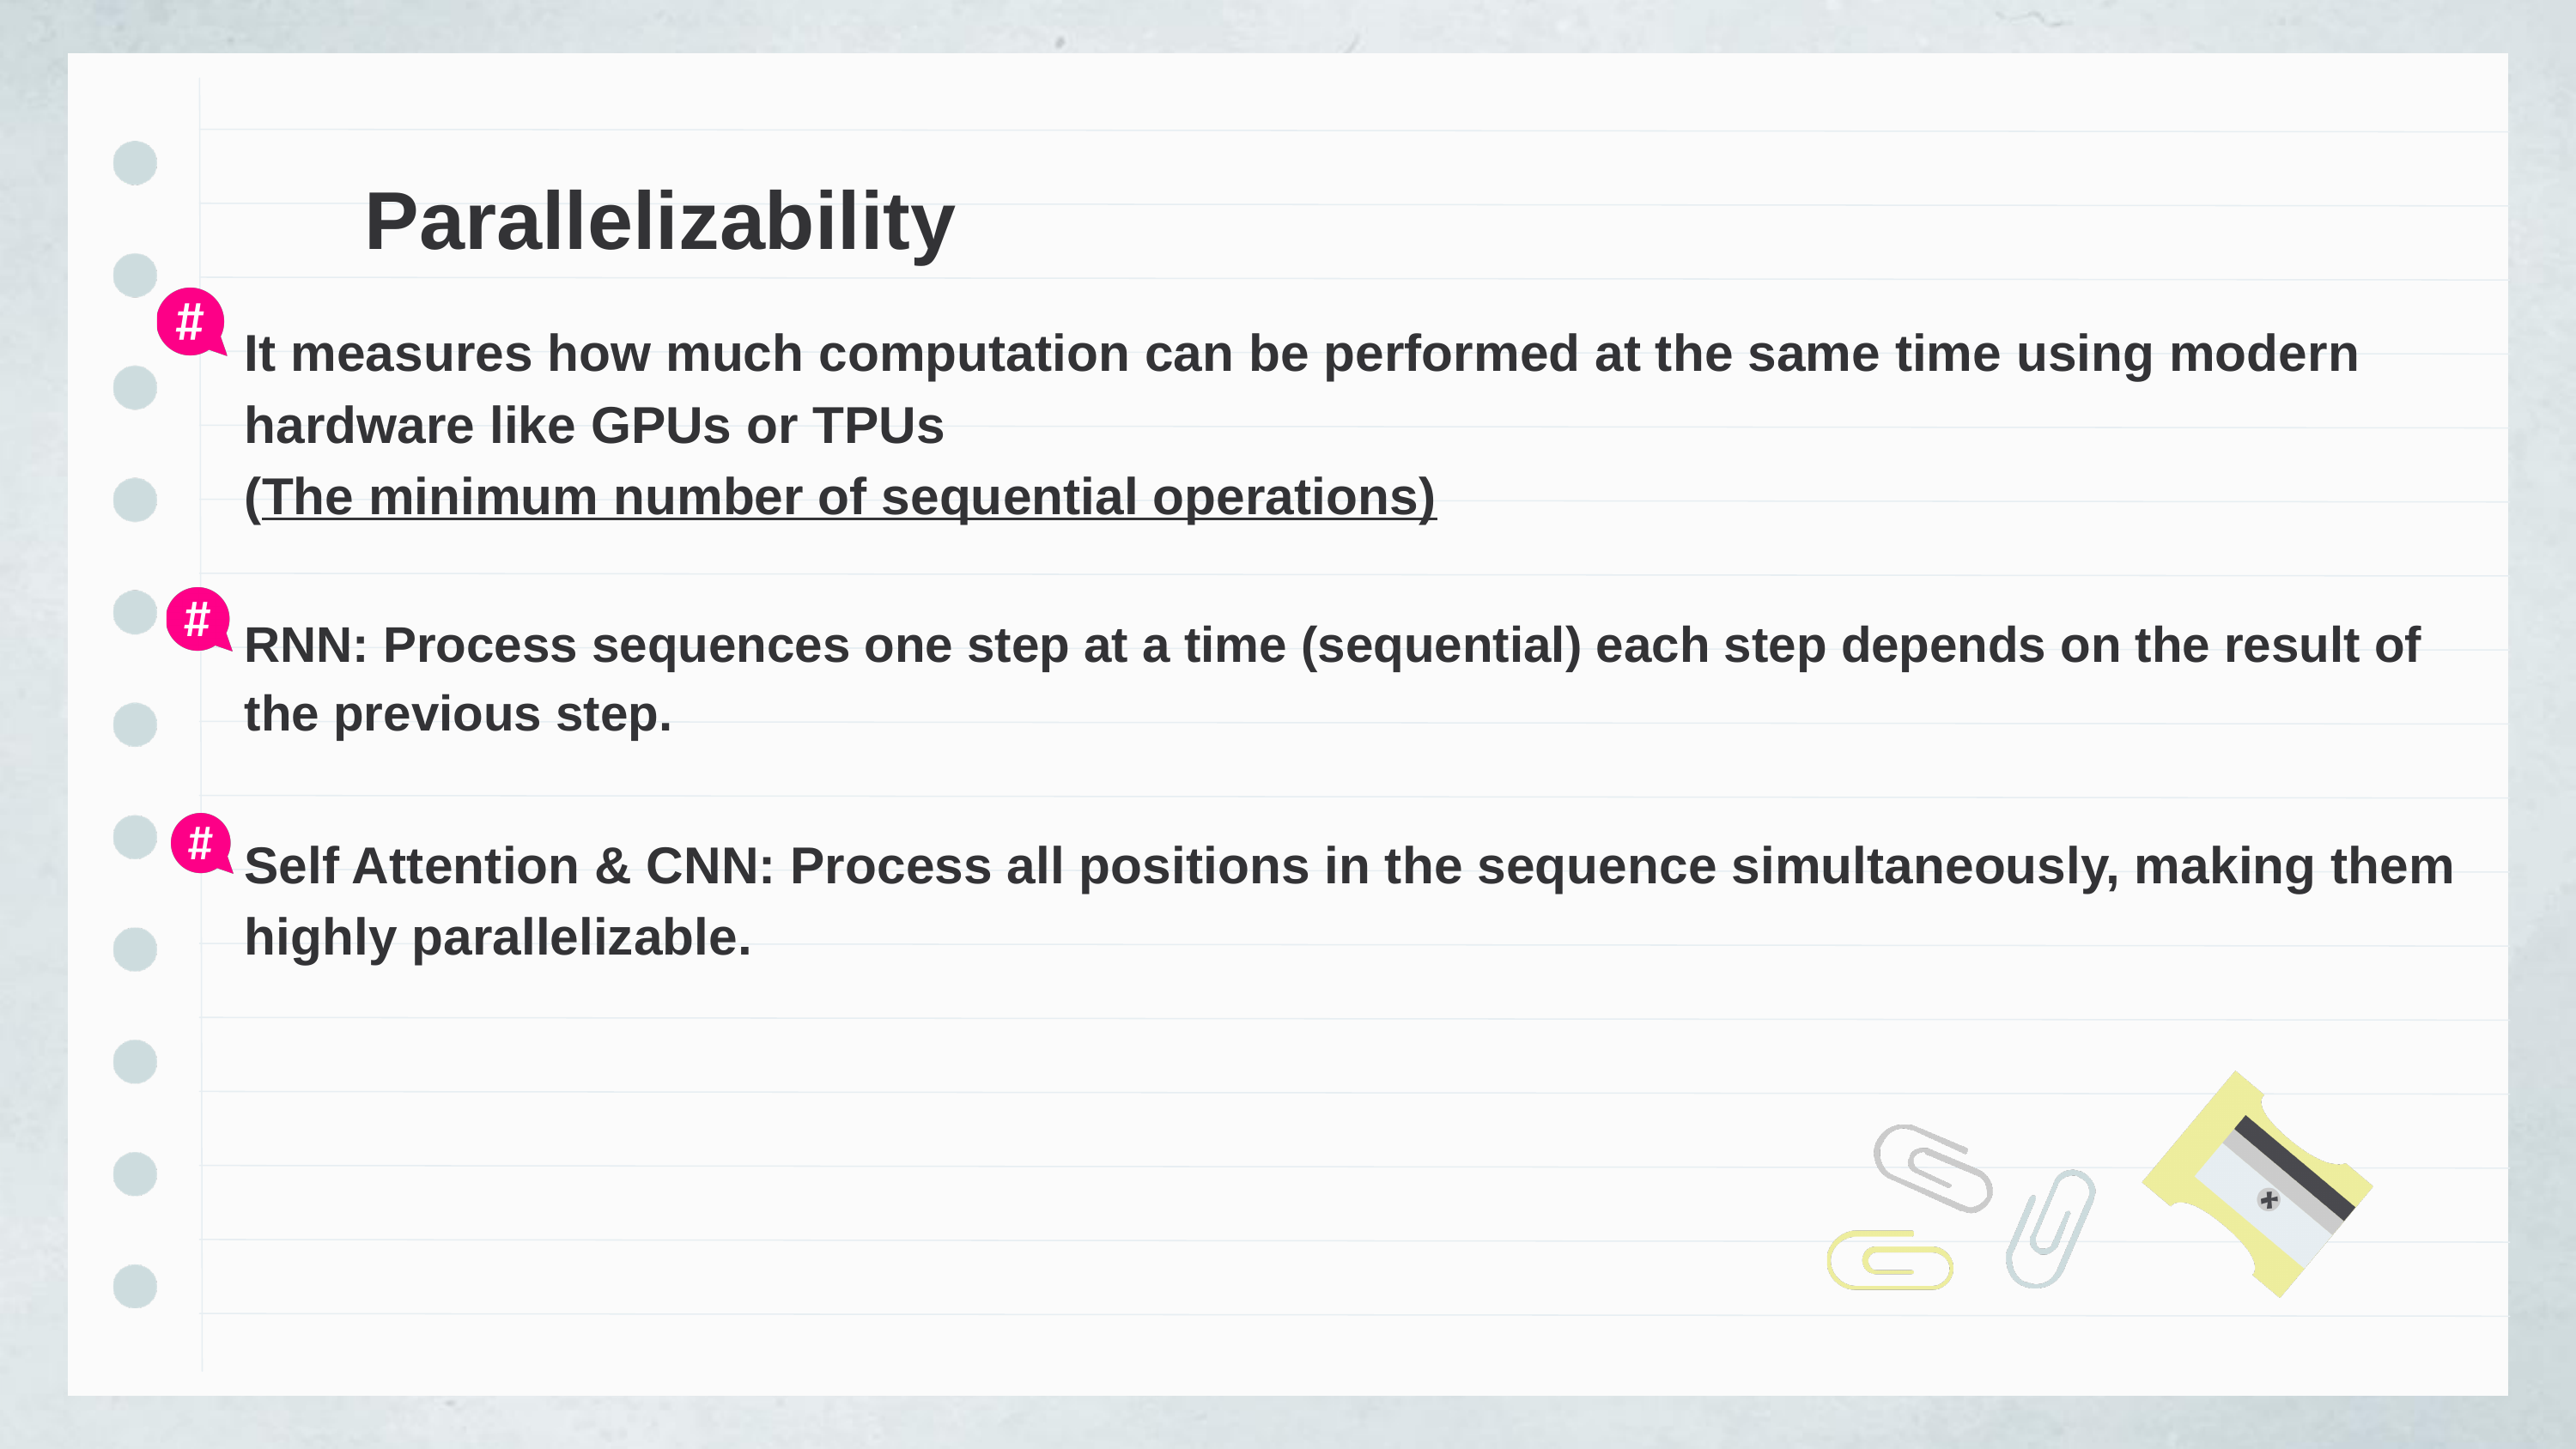

Parallelizability

It measures how much computation can be performed at the same time using modern hardware like GPUs or TPUs
(The minimum number of sequential operations)

RNN: Process sequences one step at a time (sequential) each step depends on the result of the previous step.

Self Attention & CNN: Process all positions in the sequence simultaneously, making them highly parallelizable.